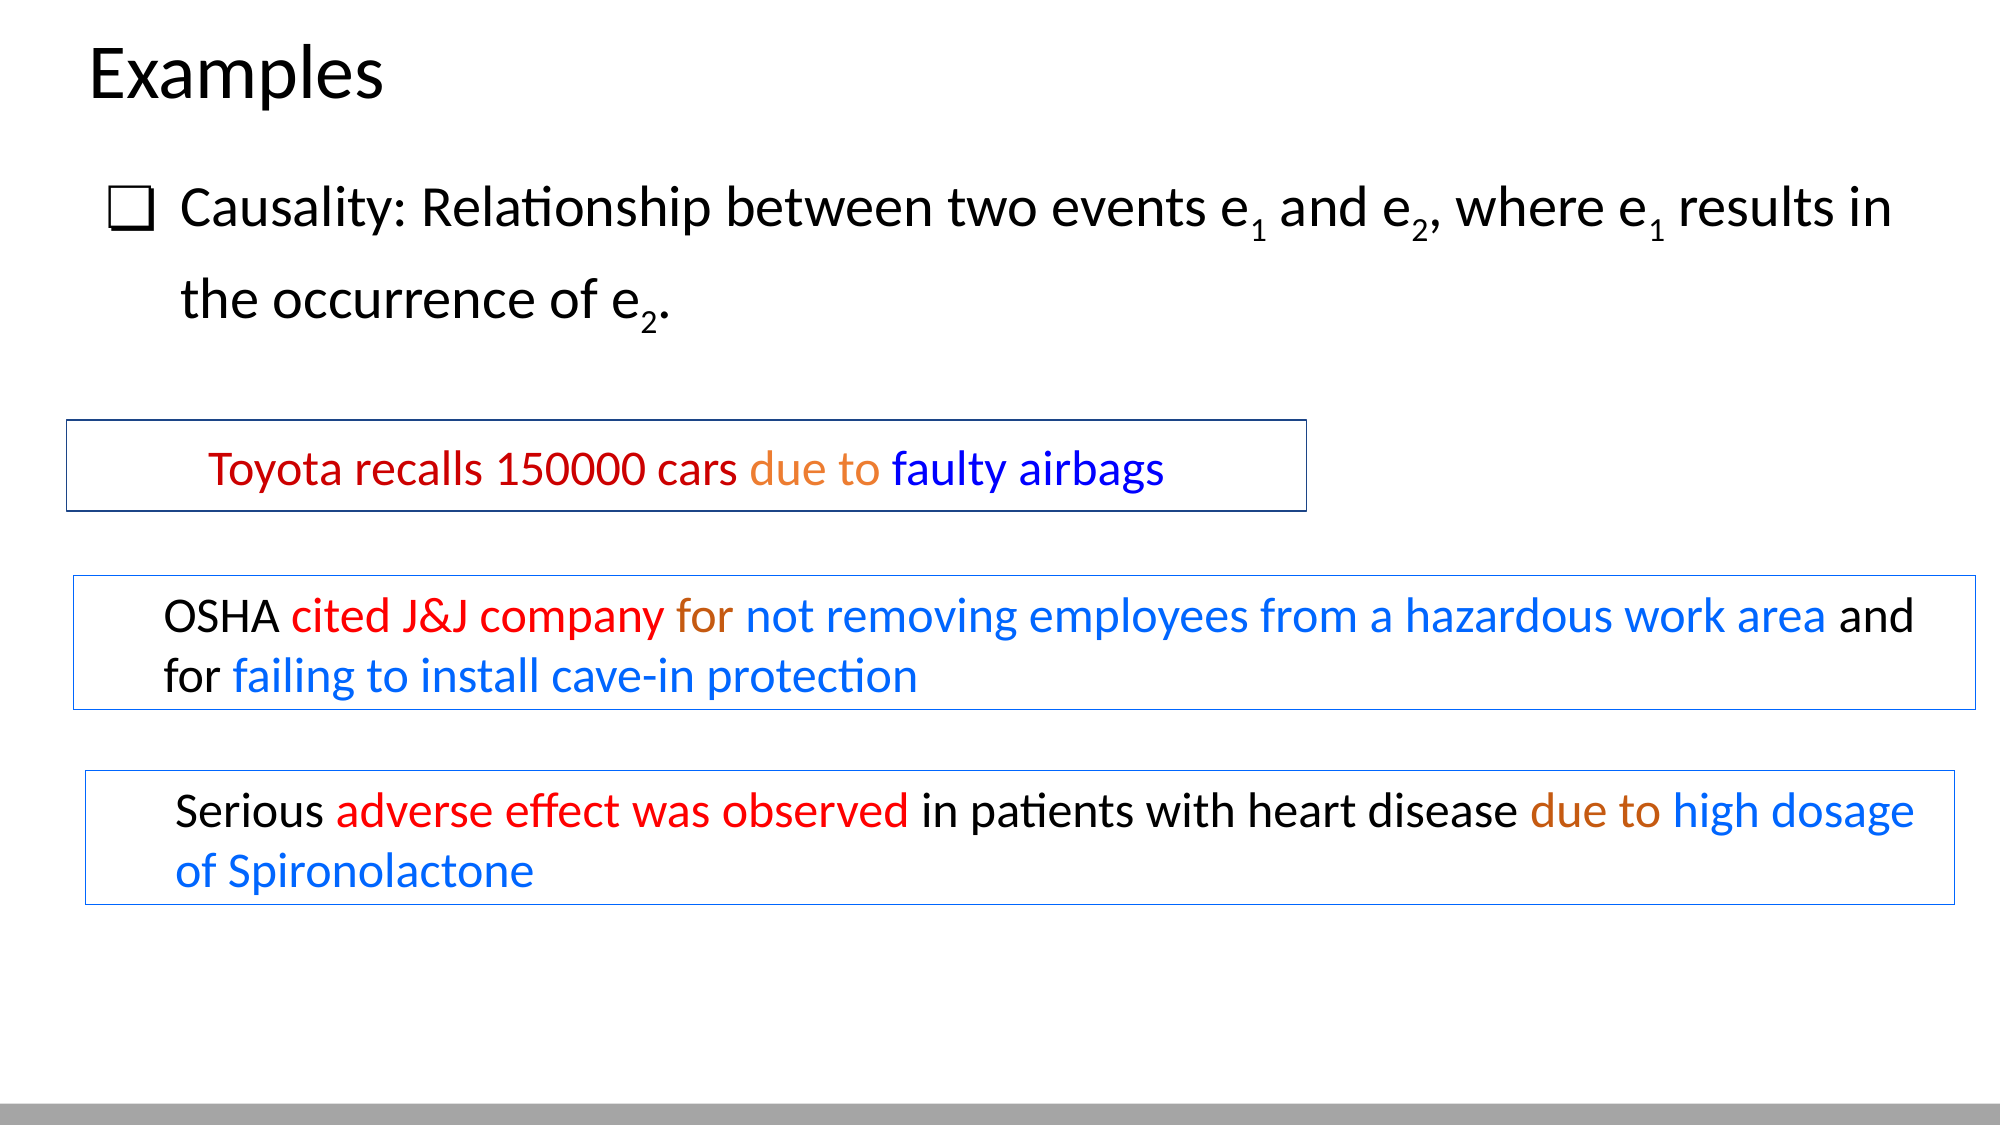

# Examples
Causality: Relationship between two events e1 and e2, where e1 results in the occurrence of e2.

Toyota recalls 150000 cars due to faulty airbags
OSHA cited J&J company for not removing employees from a hazardous work area and for failing to install cave-in protection
Serious adverse effect was observed in patients with heart disease due to high dosage of Spironolactone